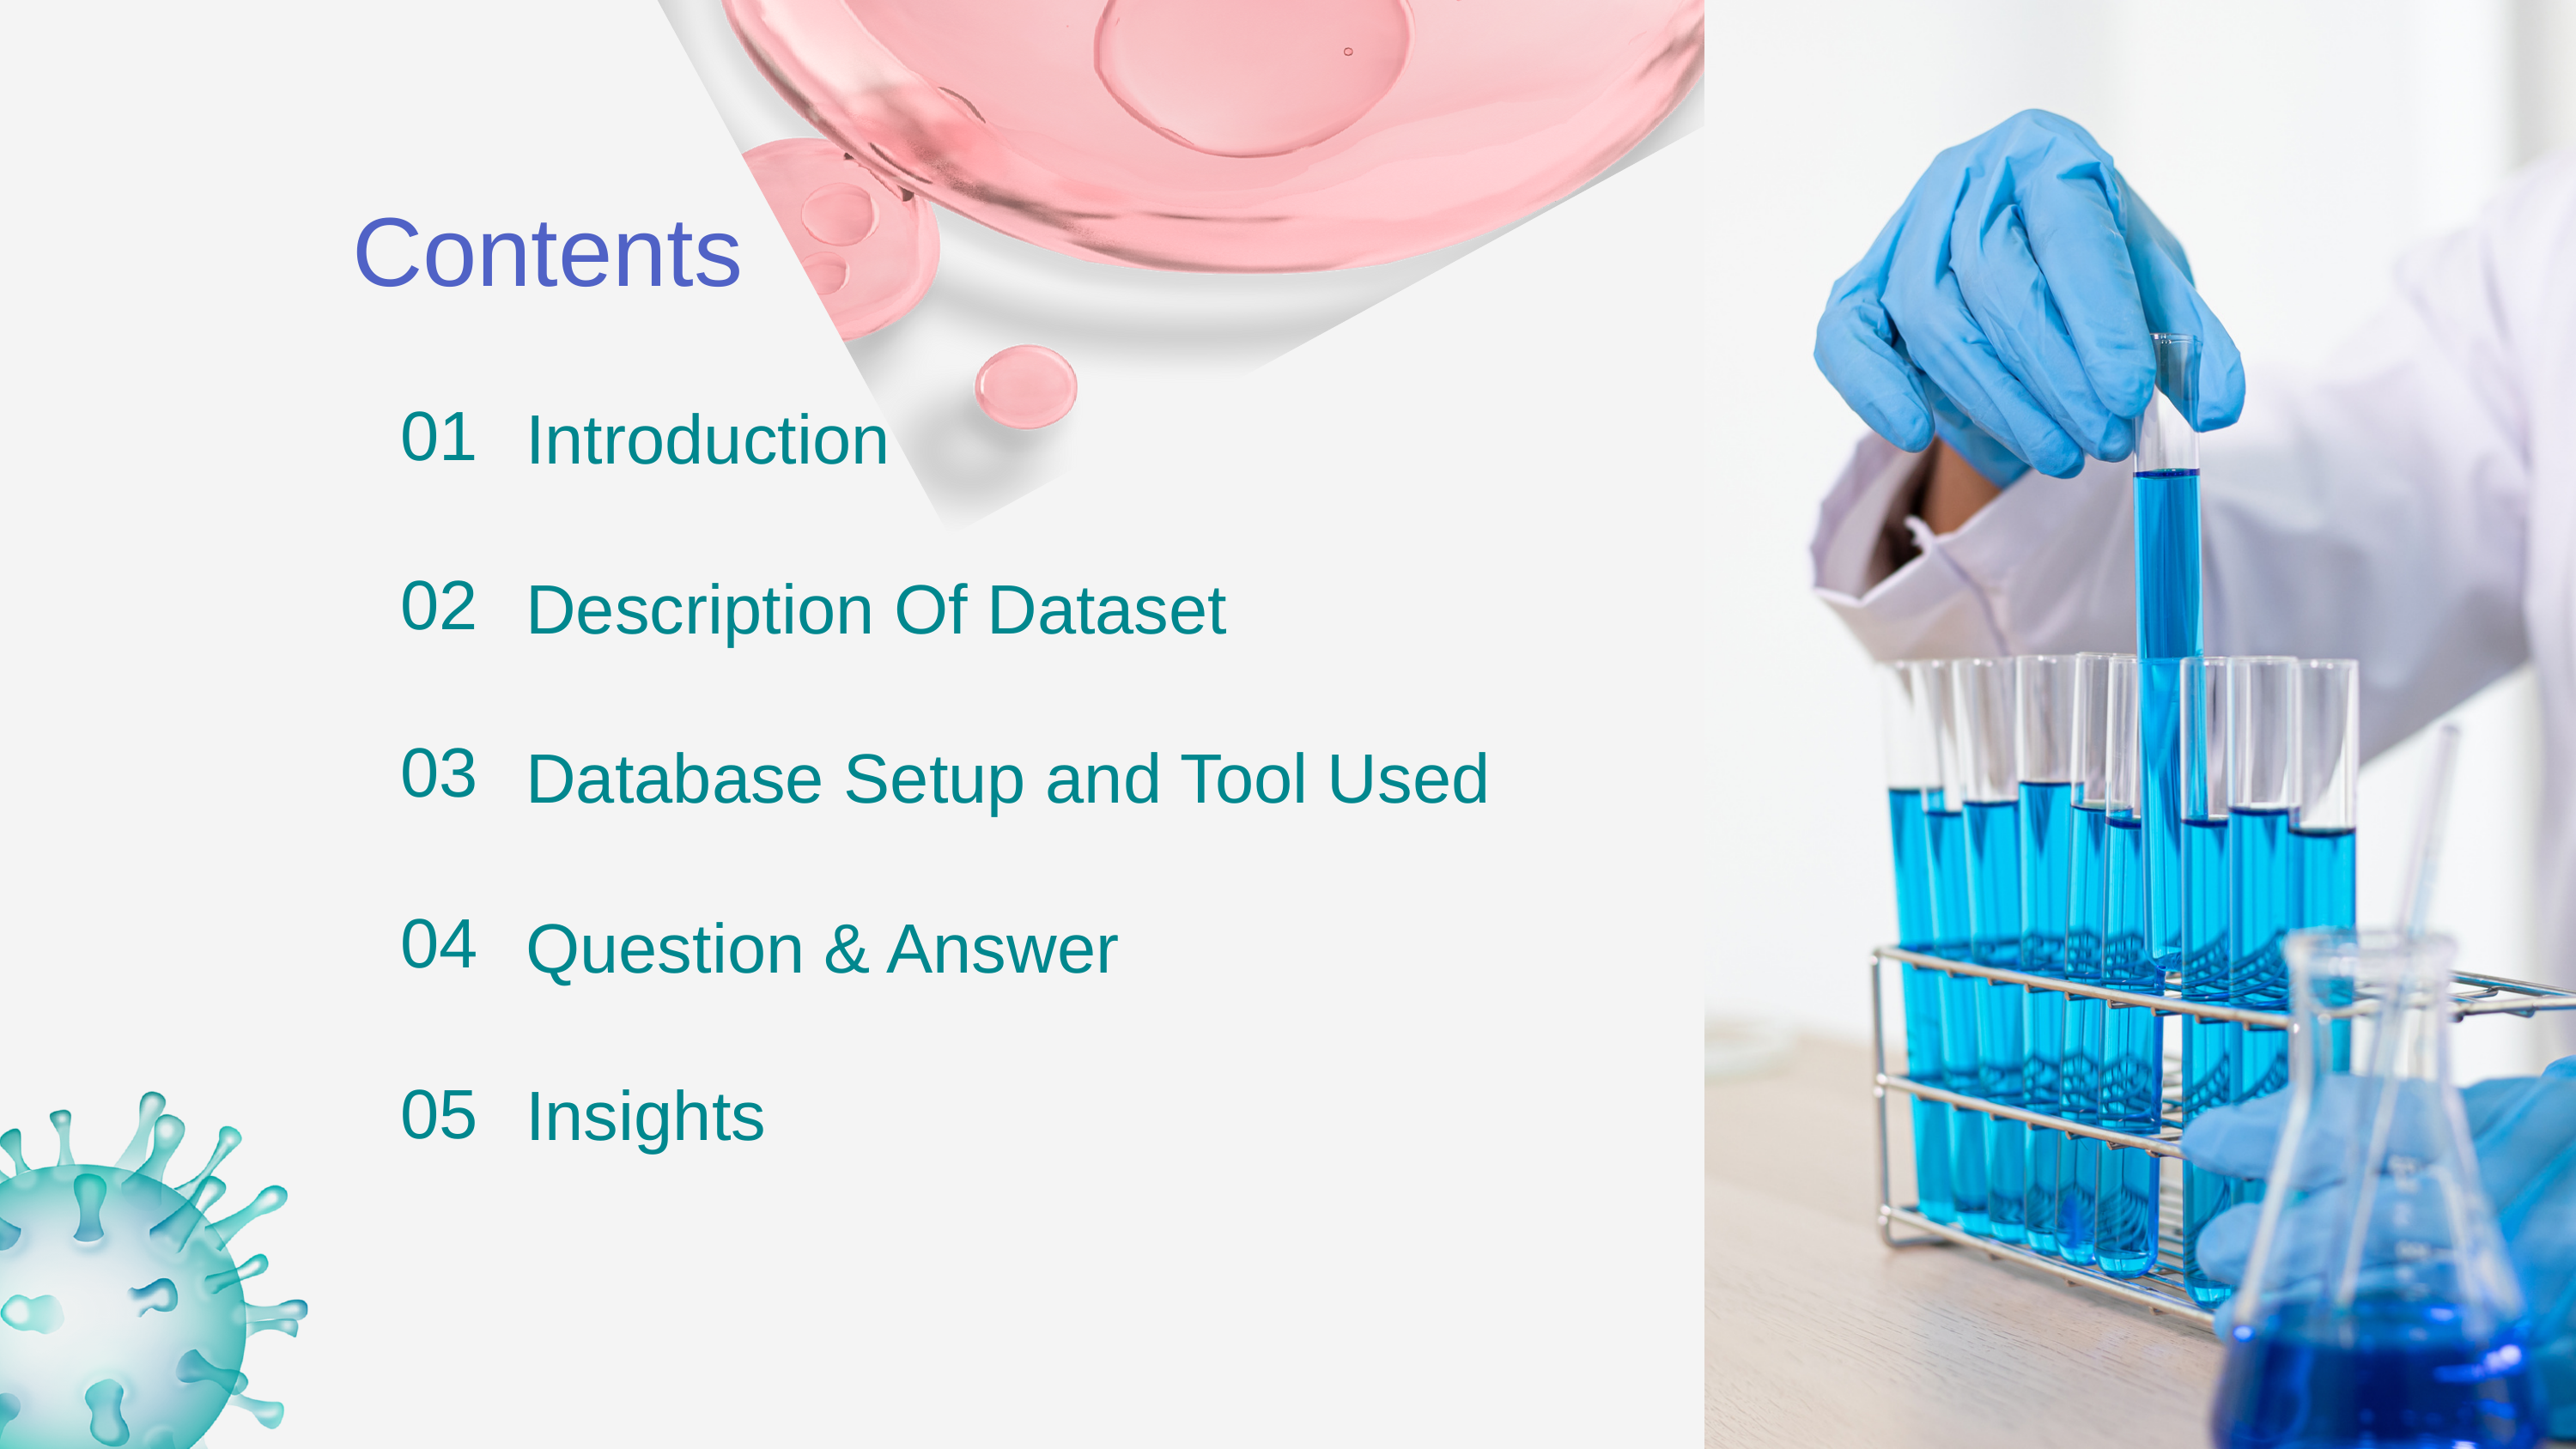

Contents
01
Introduction
02
Description Of Dataset
03
Database Setup and Tool Used
04
Question & Answer
05
Insights